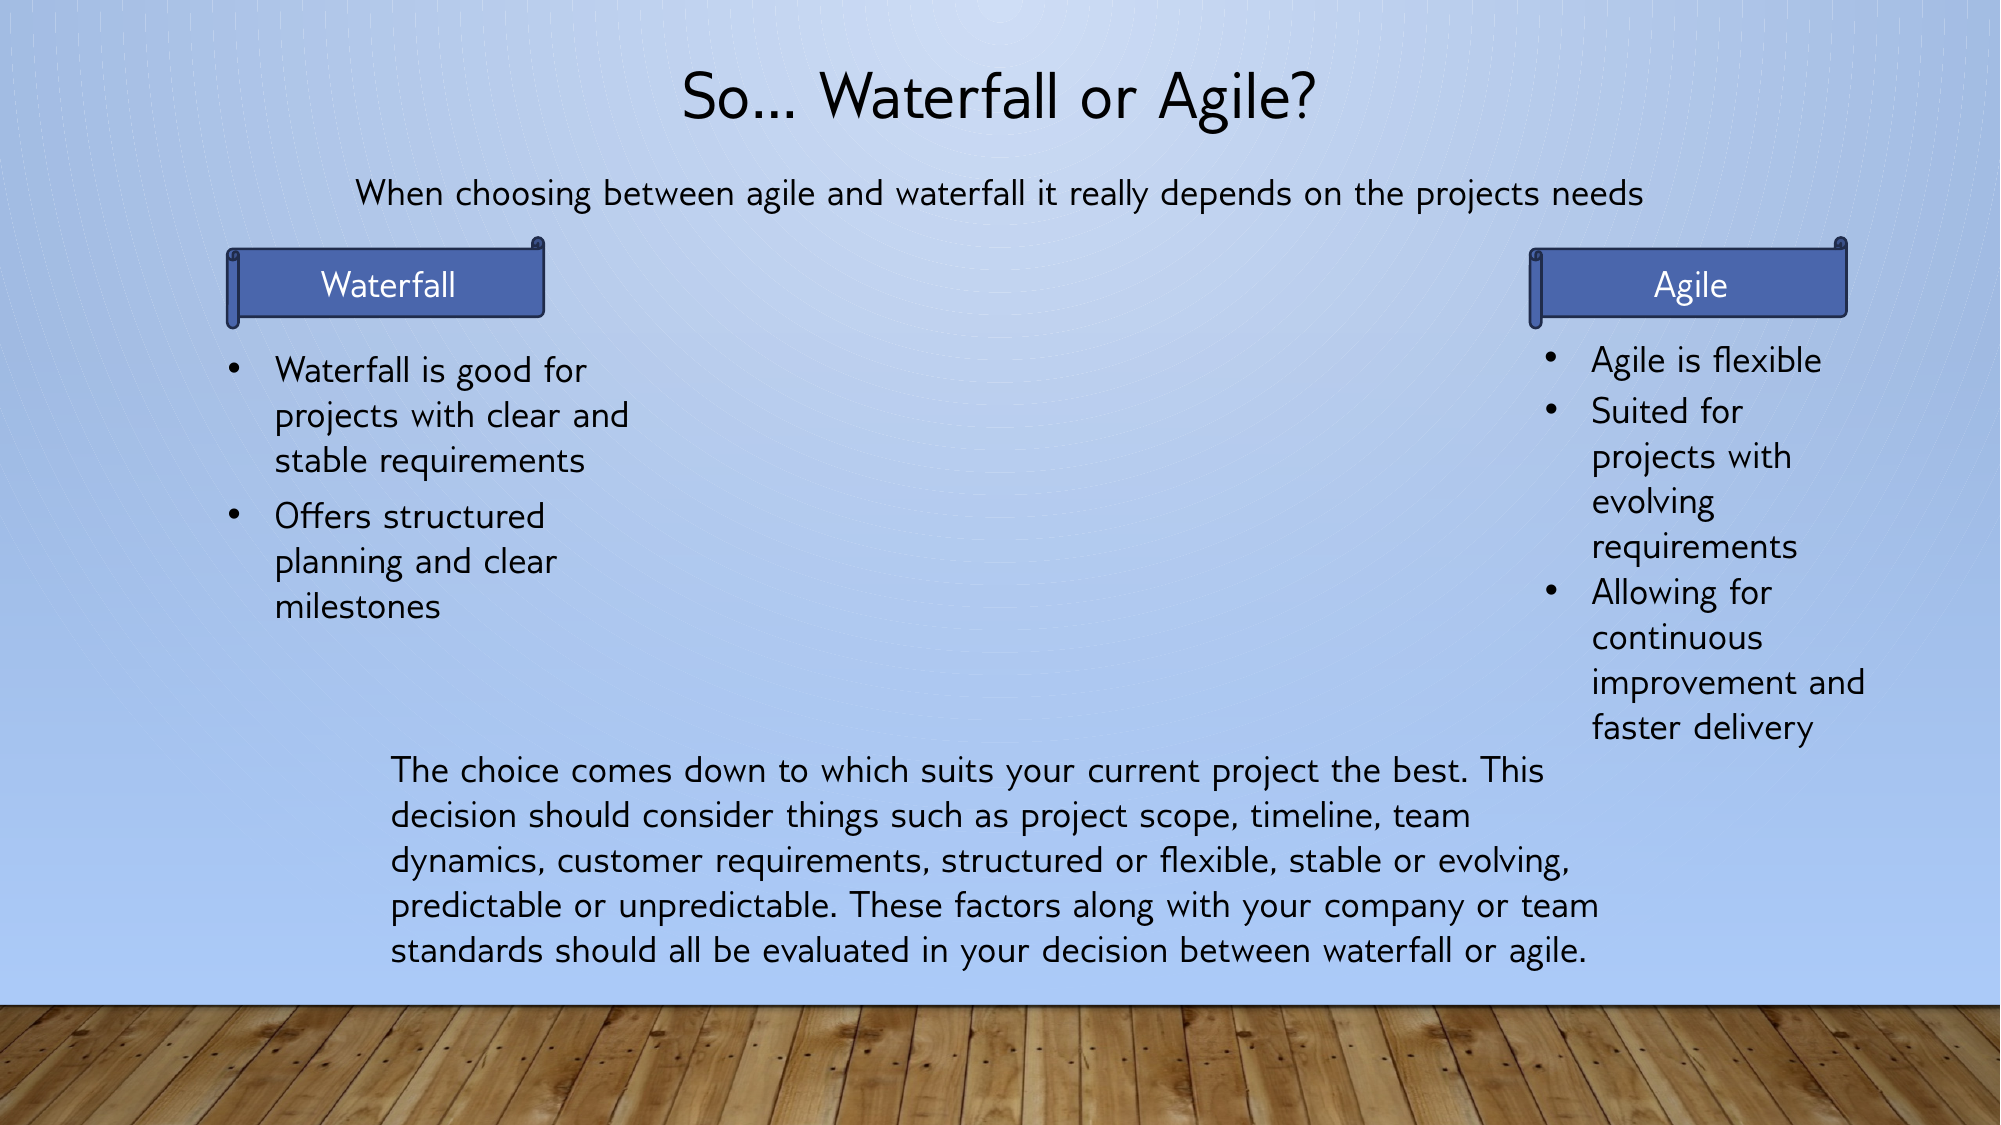

So… Waterfall or Agile?
When choosing between agile and waterfall it really depends on the projects needs
Agile
Waterfall
Agile is flexible
Waterfall is good for projects with clear and stable requirements
Suited for projects with evolving requirements
Offers structured planning and clear milestones
Allowing for continuous improvement and faster delivery
The choice comes down to which suits your current project the best. This decision should consider things such as project scope, timeline, team dynamics, customer requirements, structured or flexible, stable or evolving, predictable or unpredictable. These factors along with your company or team standards should all be evaluated in your decision between waterfall or agile.